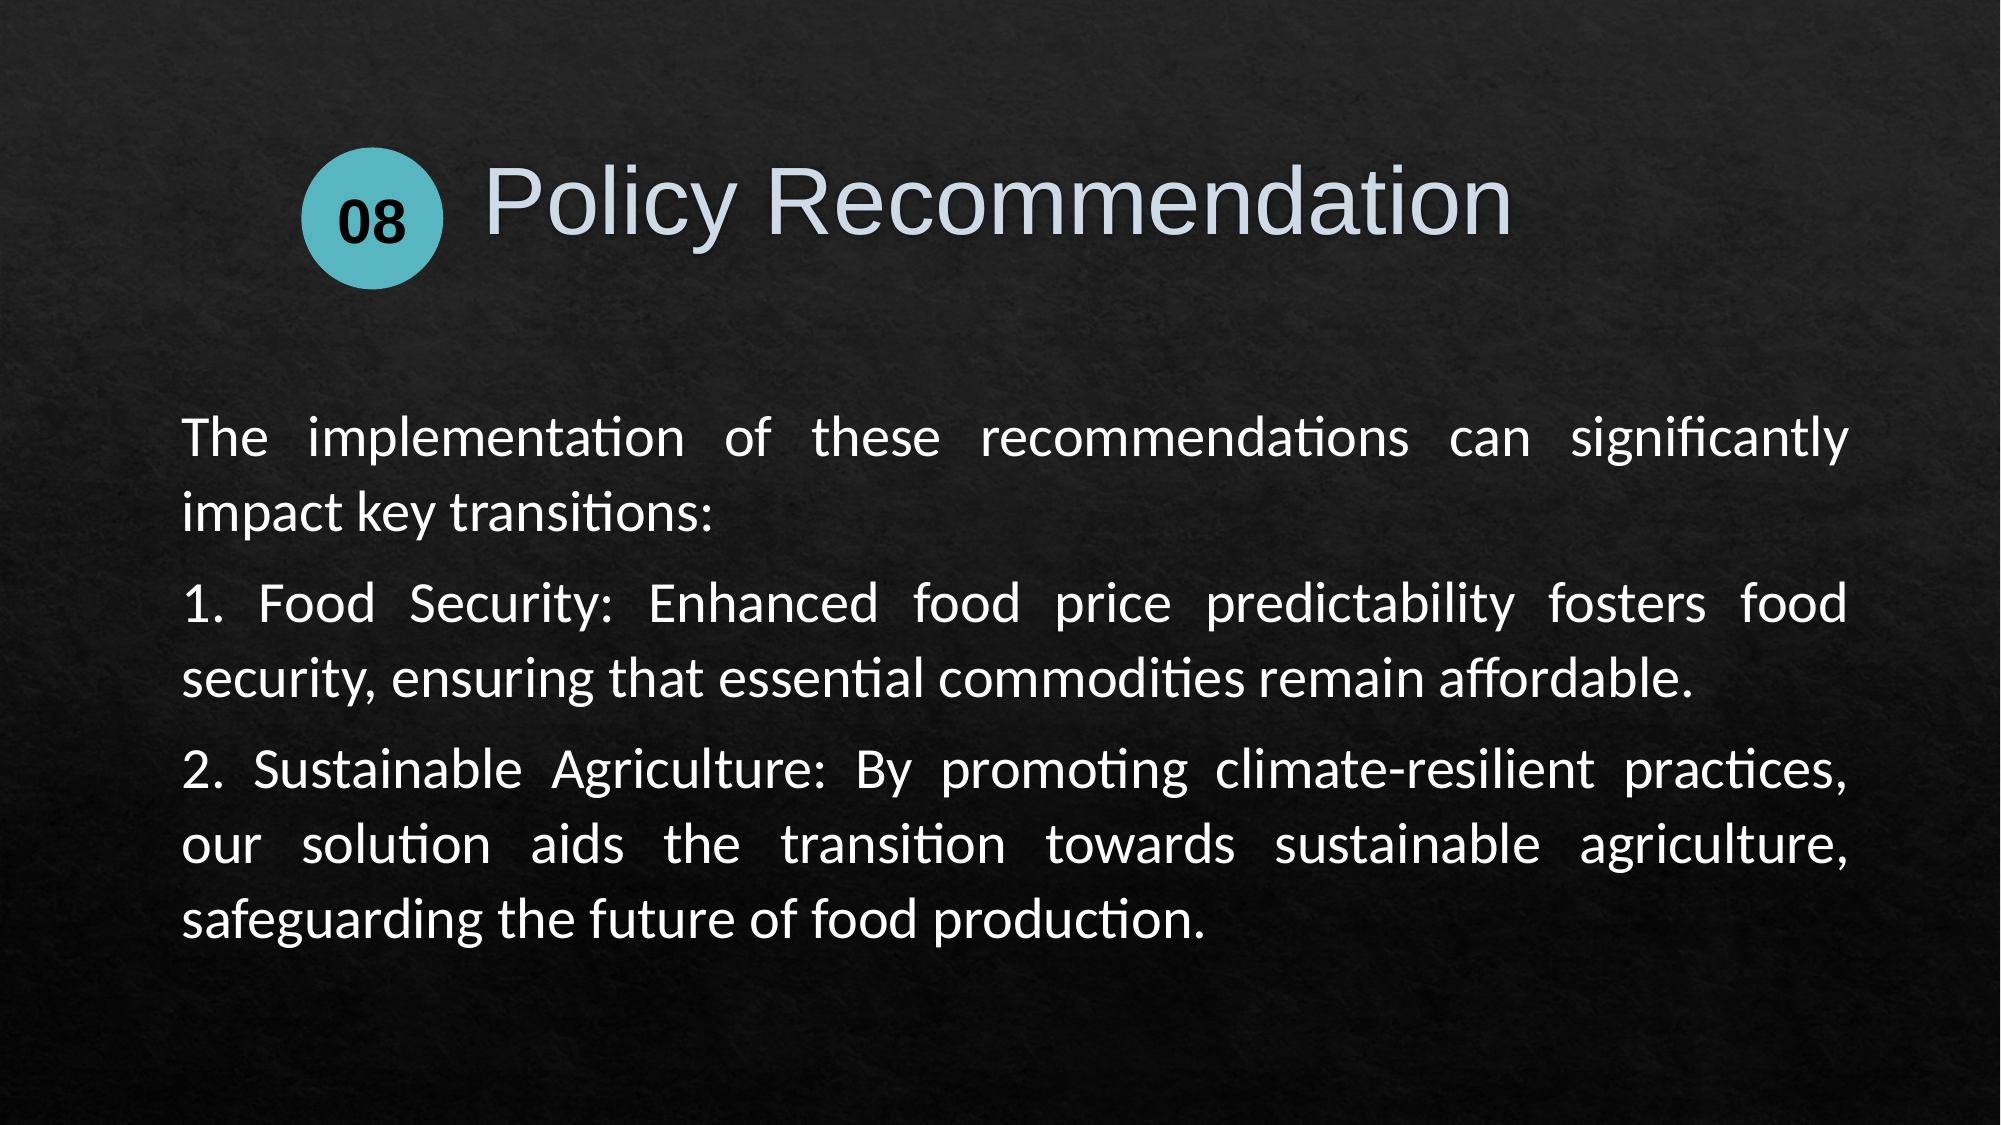

# Policy Recommendation

08
The implementation of these recommendations can significantly impact key transitions:
1. Food Security: Enhanced food price predictability fosters food security, ensuring that essential commodities remain affordable.
2. Sustainable Agriculture: By promoting climate-resilient practices, our solution aids the transition towards sustainable agriculture, safeguarding the future of food production.